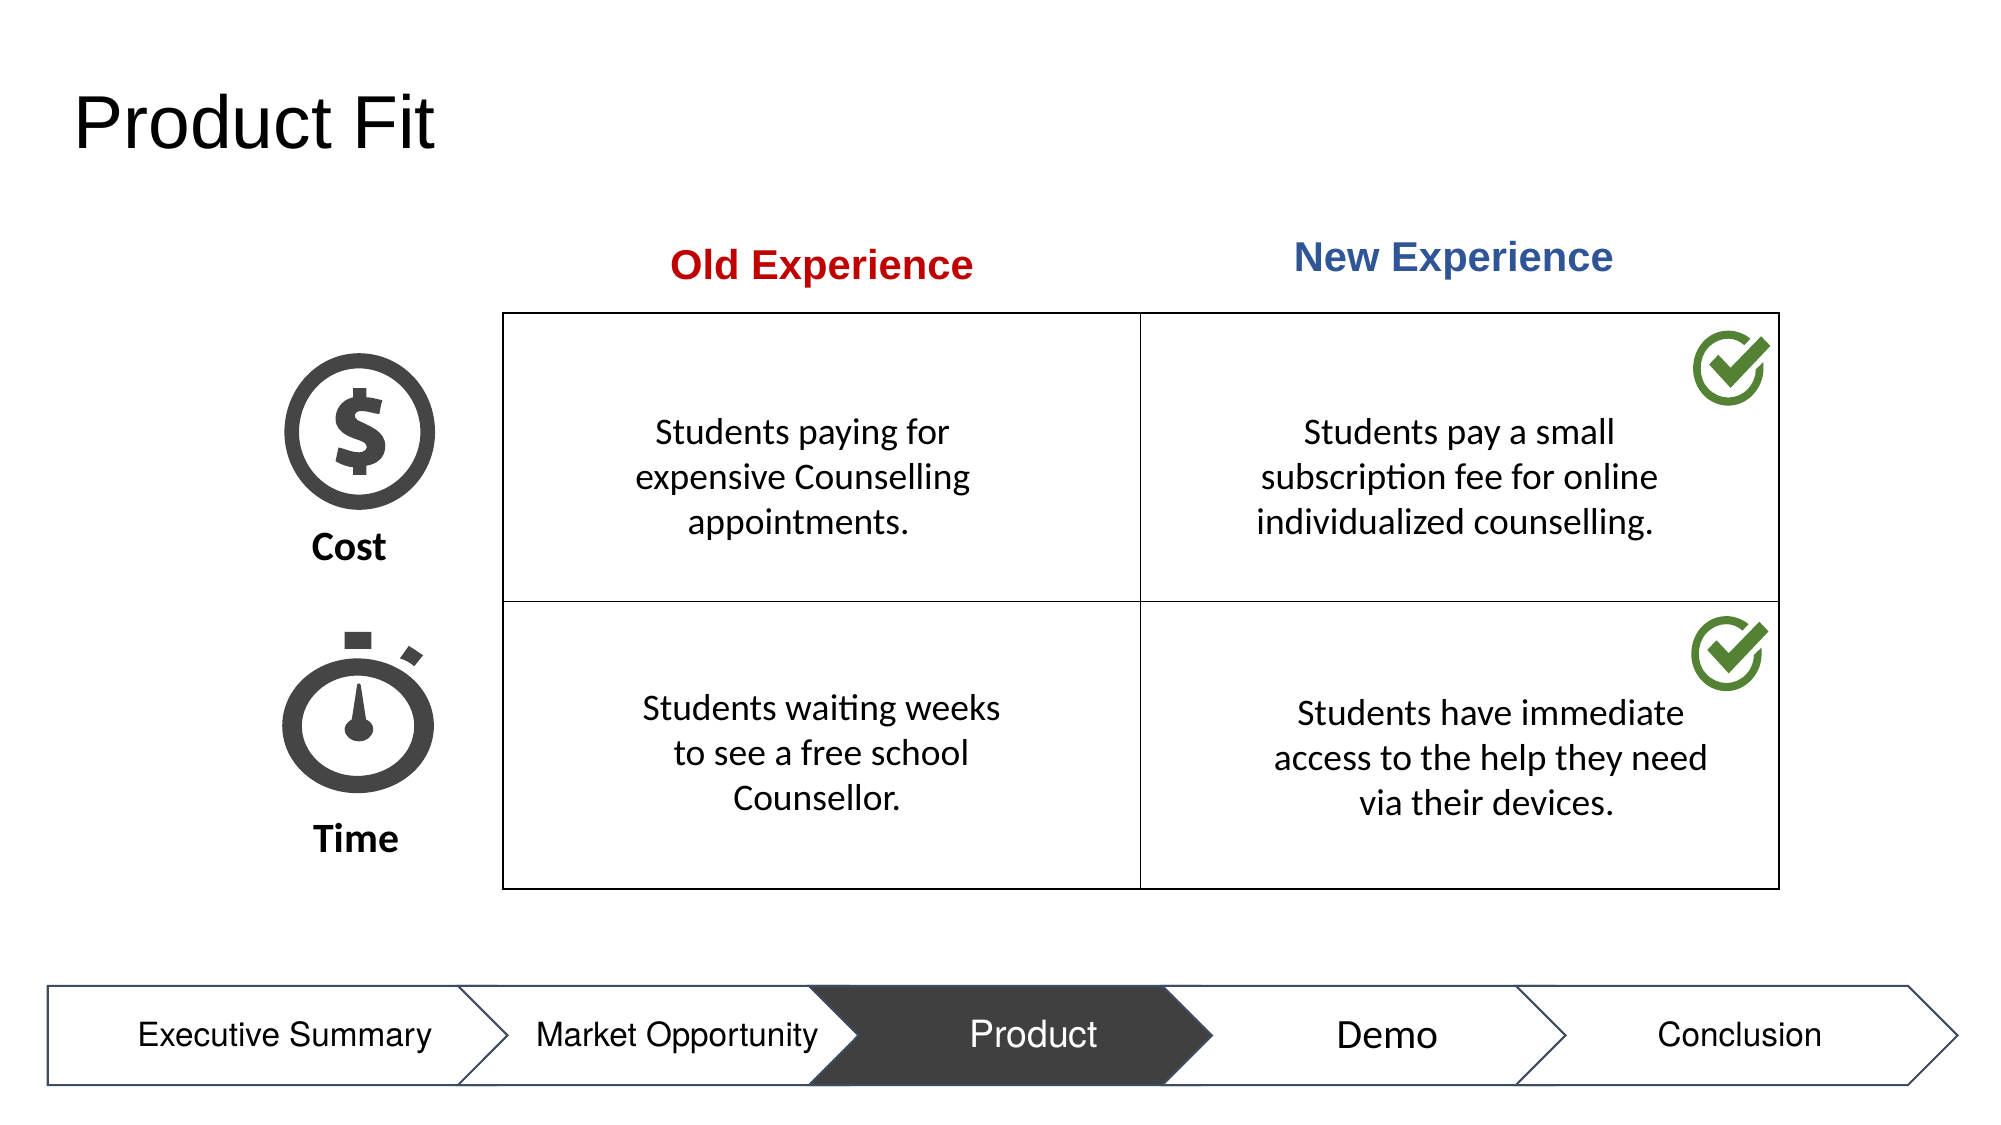

Product Fit
New Experience
Old Experience

Students paying for expensive Counselling appointments.
Students pay a small subscription fee for online individualized counselling.
Cost

Students waiting weeks to see a free school Counsellor.
Students have immediate access to the help they need via their devices.
Time
Executive Summary
Market Opportunity
Product
Demo
Conclusion